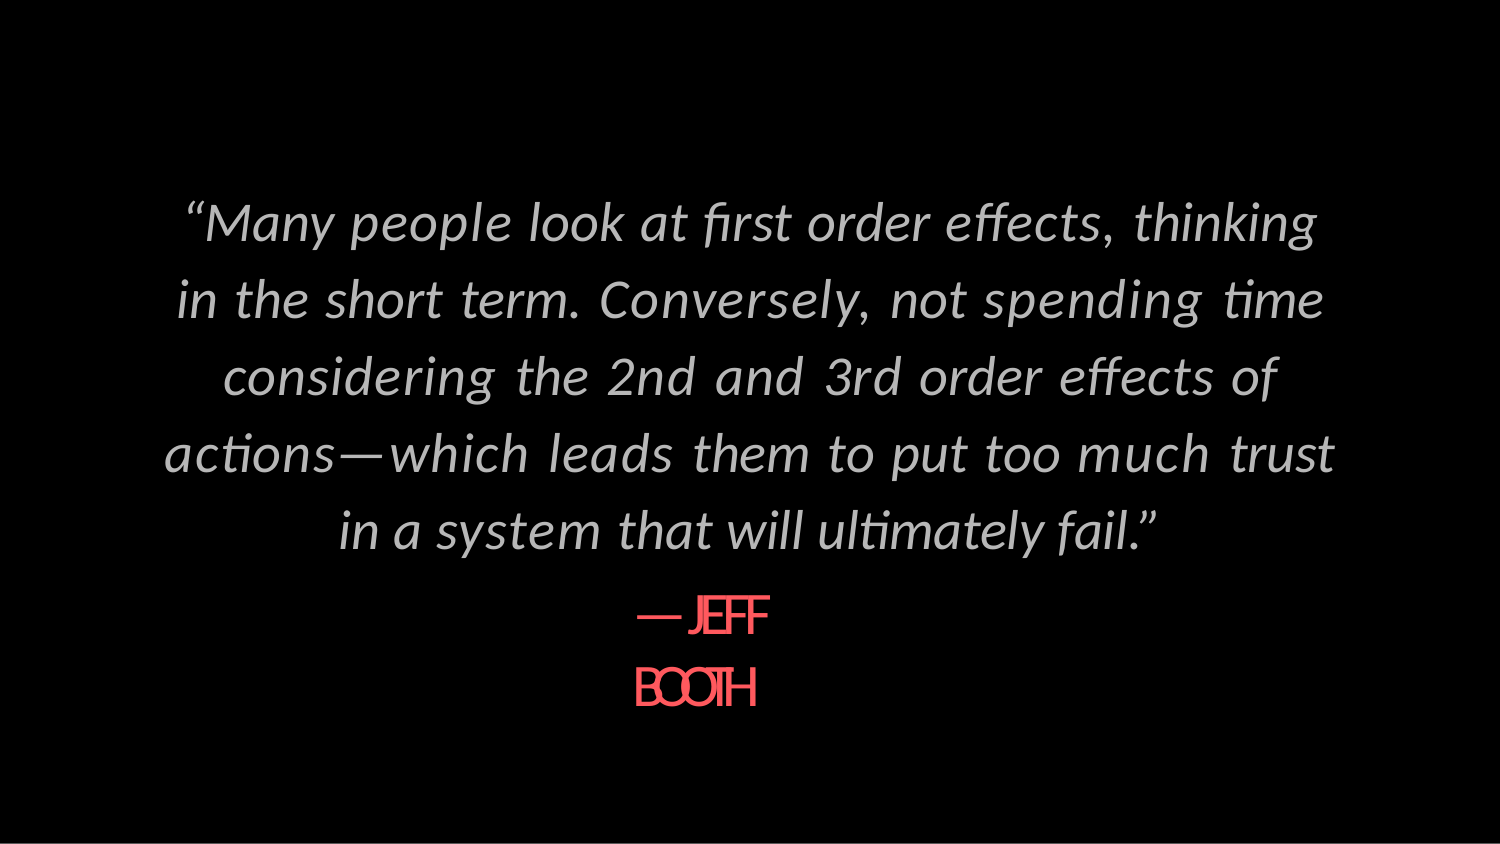

# “Many people look at ﬁrst order eﬀects, thinking in the short term. Conversely, not spending time considering the 2nd and 3rd order eﬀects of actions—which leads them to put too much trust in a system that will ultimately fail.”
—JEFF BOOTH